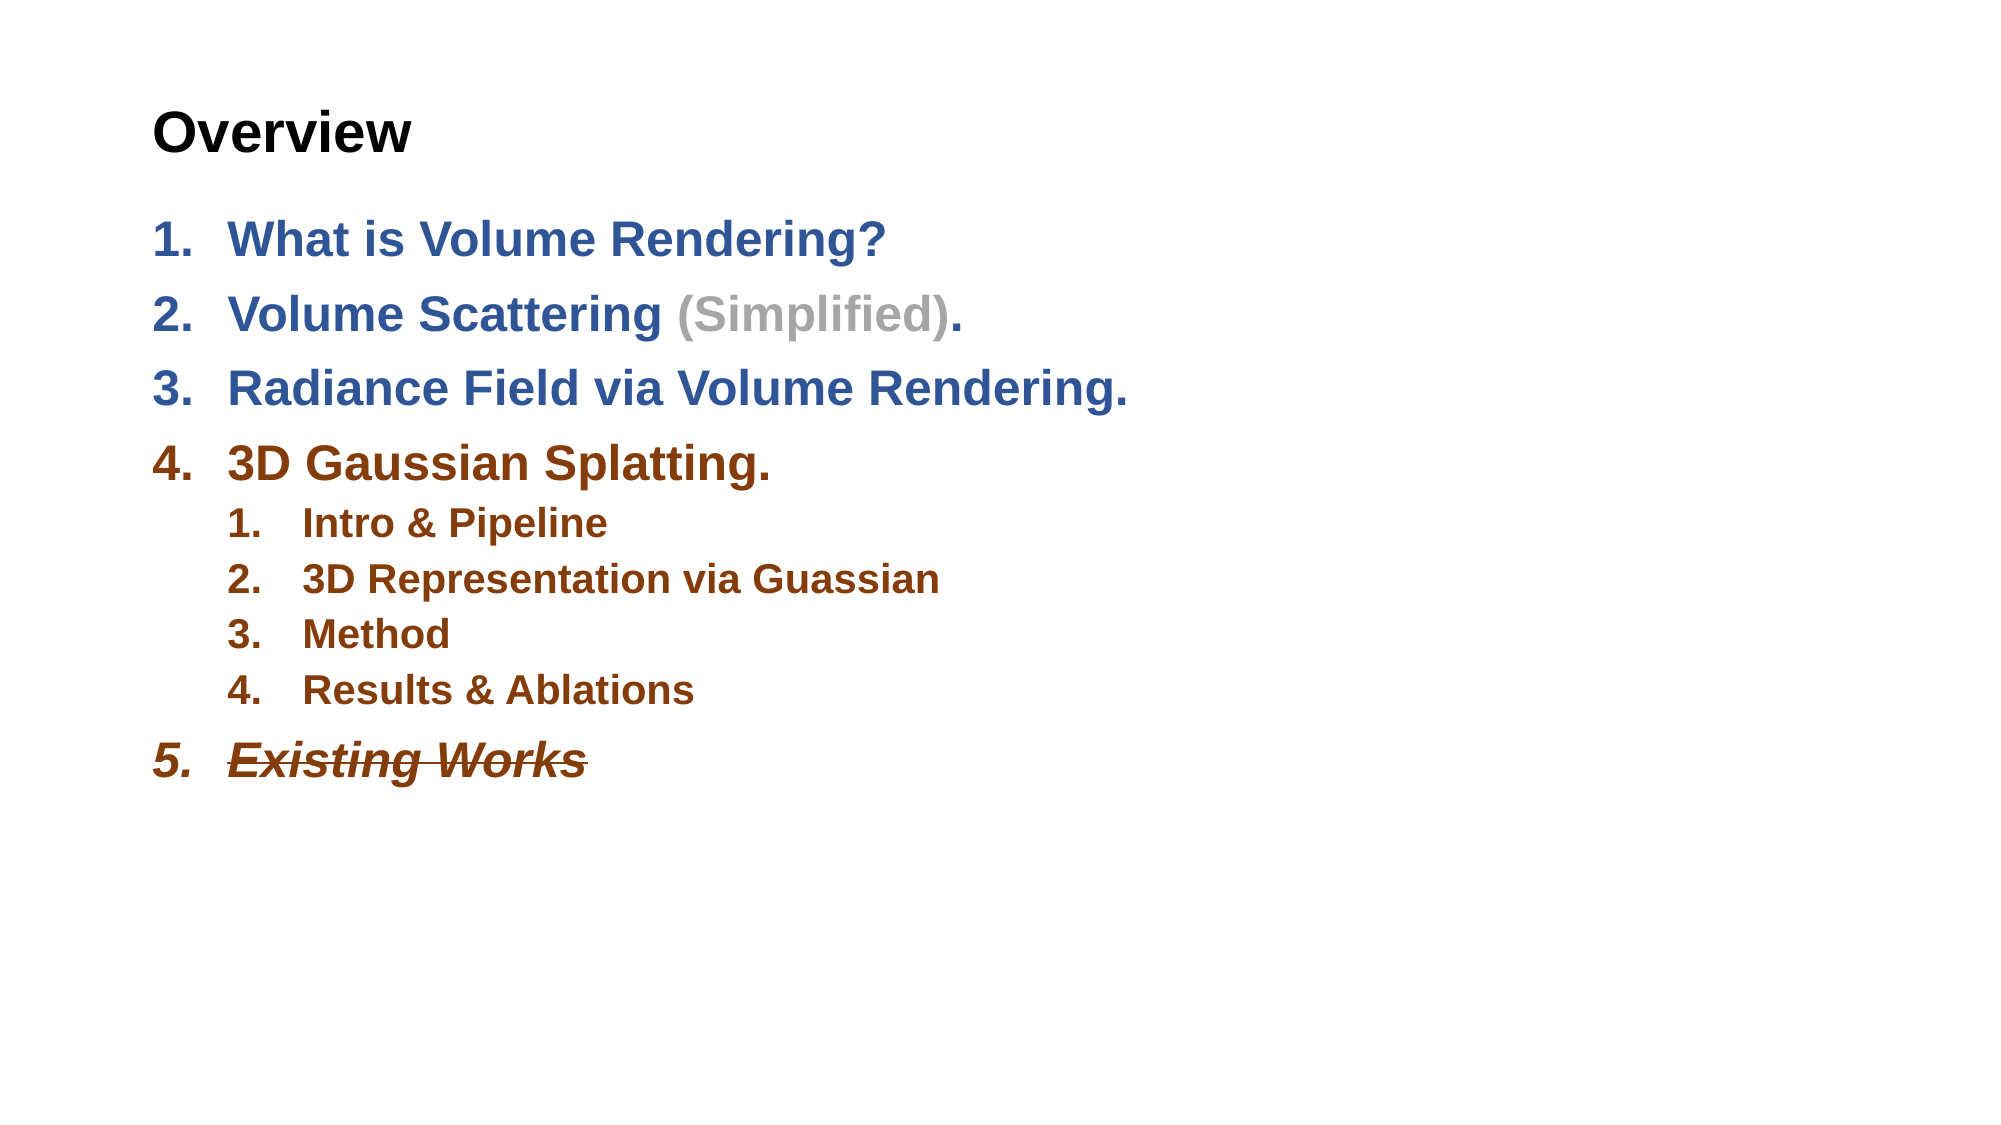

# Overview
What is Volume Rendering?
Volume Scattering (Simplified).
Radiance Field via Volume Rendering.
3D Gaussian Splatting.
Intro & Pipeline
3D Representation via Guassian
Method
Results & Ablations
Existing Works